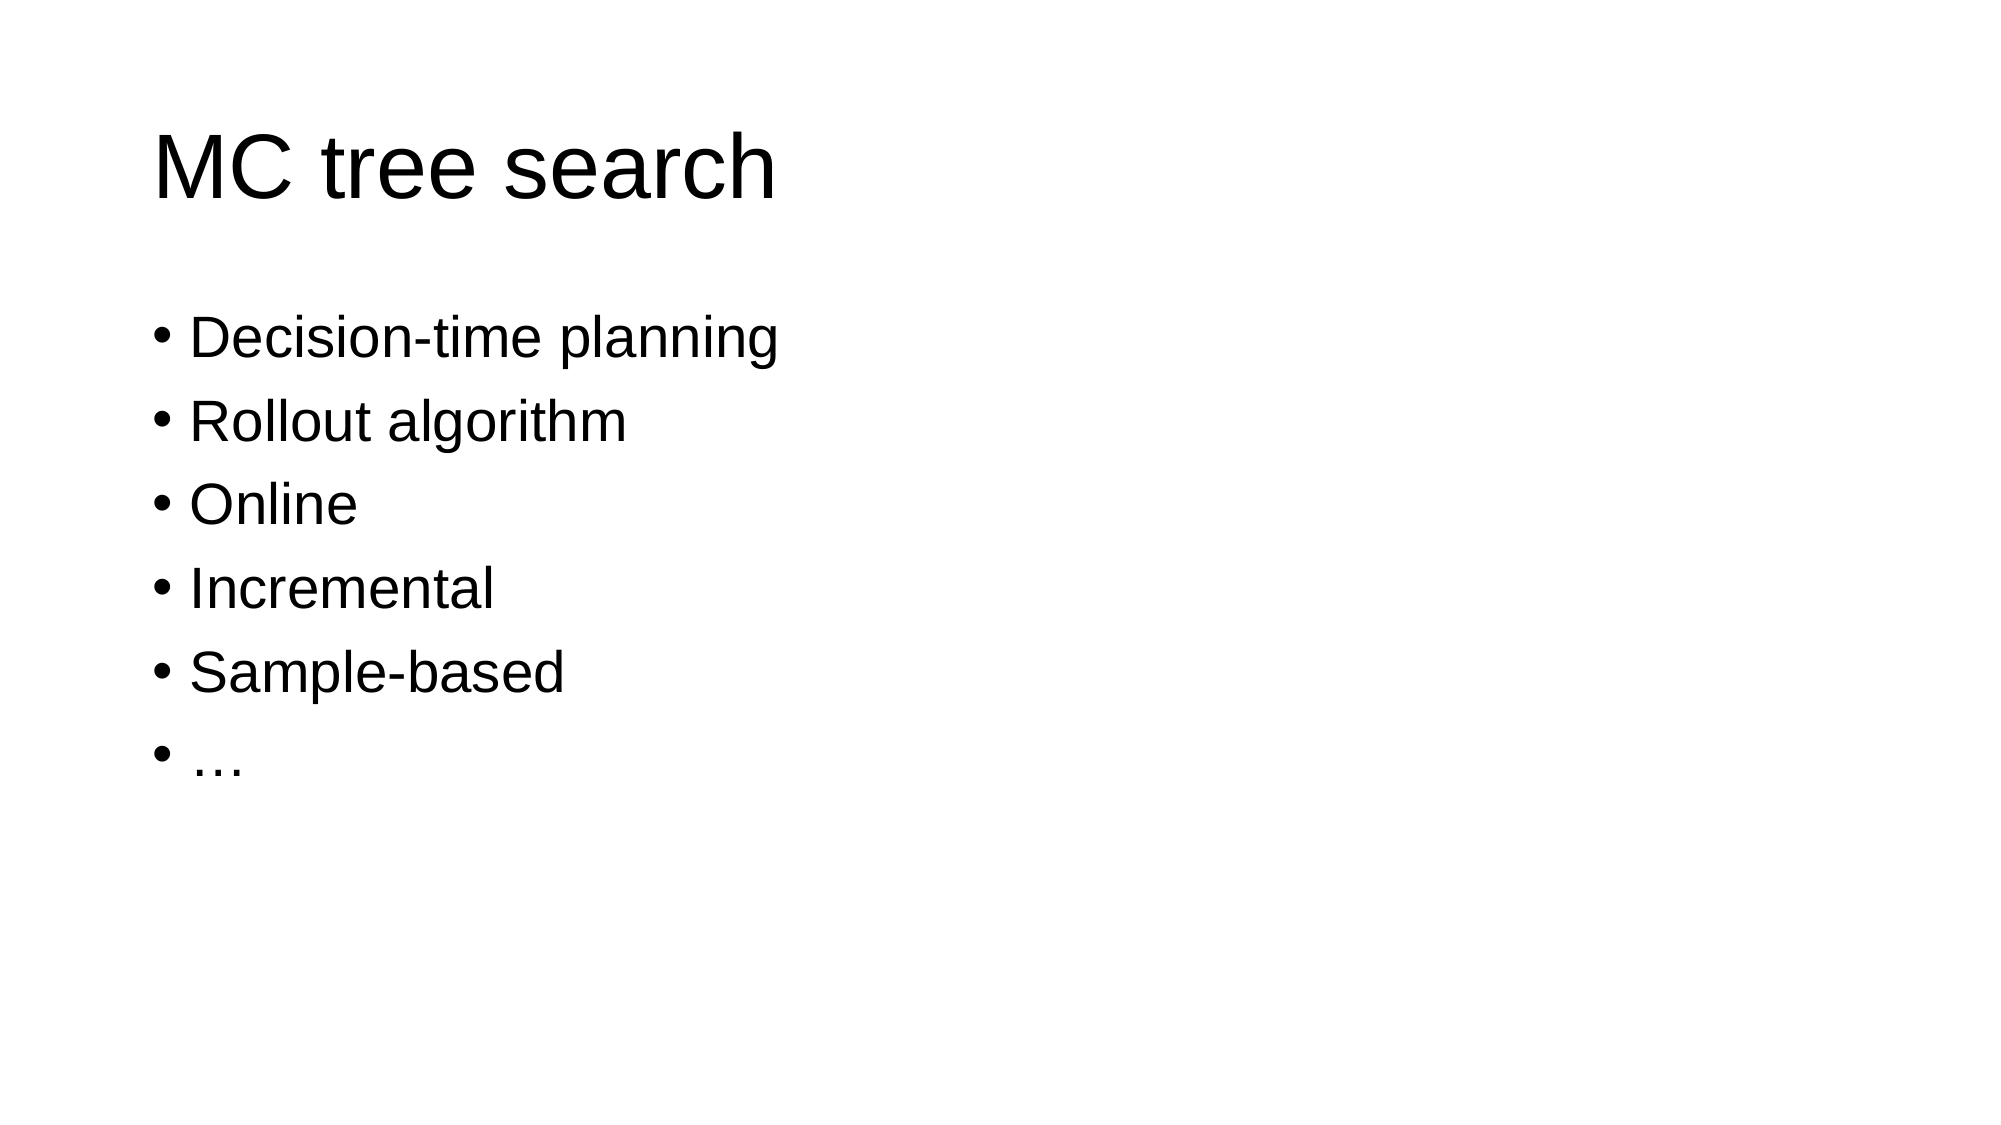

# MC tree search
Decision-time planning
Rollout algorithm
Online
Incremental
Sample-based
…